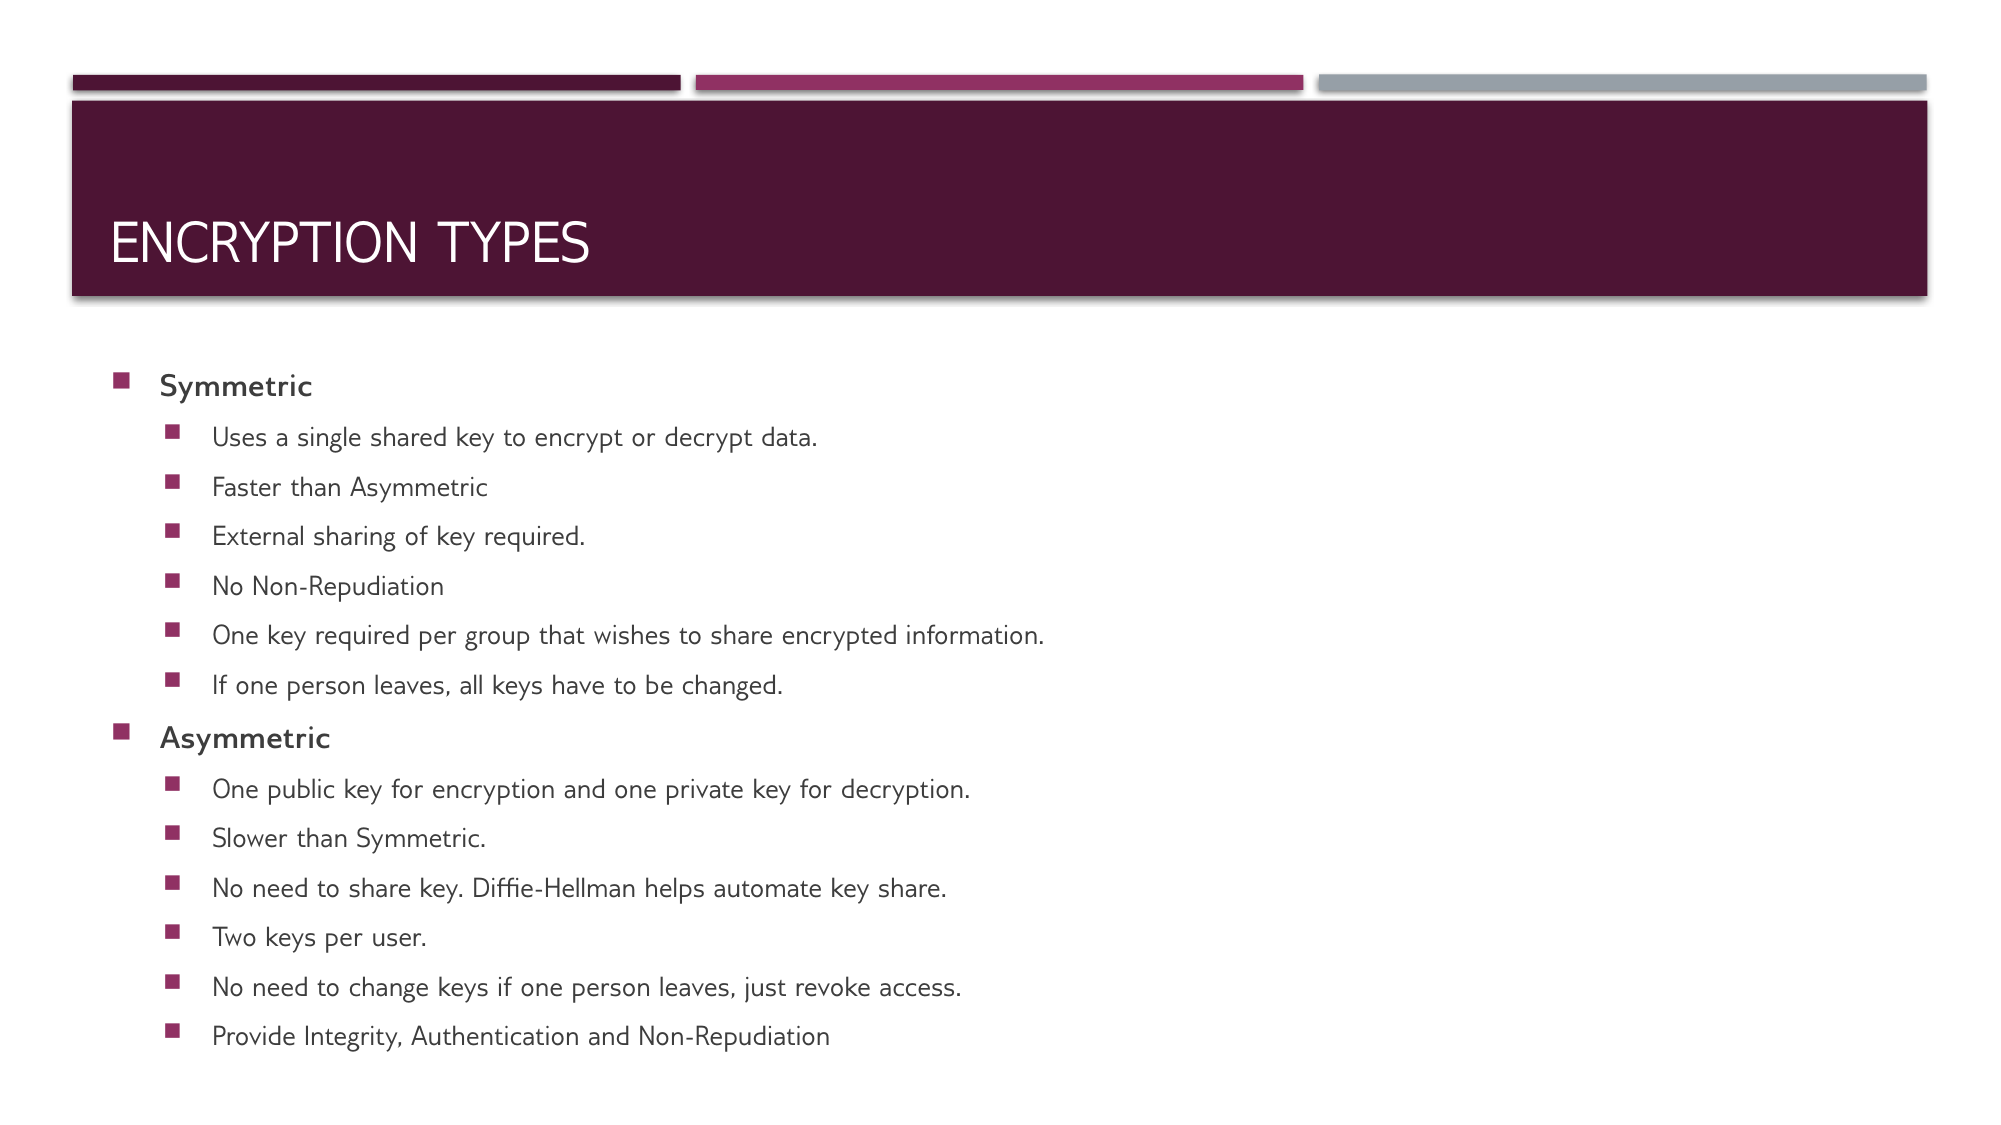

# Encryption types
Symmetric
Uses a single shared key to encrypt or decrypt data.
Faster than Asymmetric
External sharing of key required.
No Non-Repudiation
One key required per group that wishes to share encrypted information.
If one person leaves, all keys have to be changed.
Asymmetric
One public key for encryption and one private key for decryption.
Slower than Symmetric.
No need to share key. Diffie-Hellman helps automate key share.
Two keys per user.
No need to change keys if one person leaves, just revoke access.
Provide Integrity, Authentication and Non-Repudiation